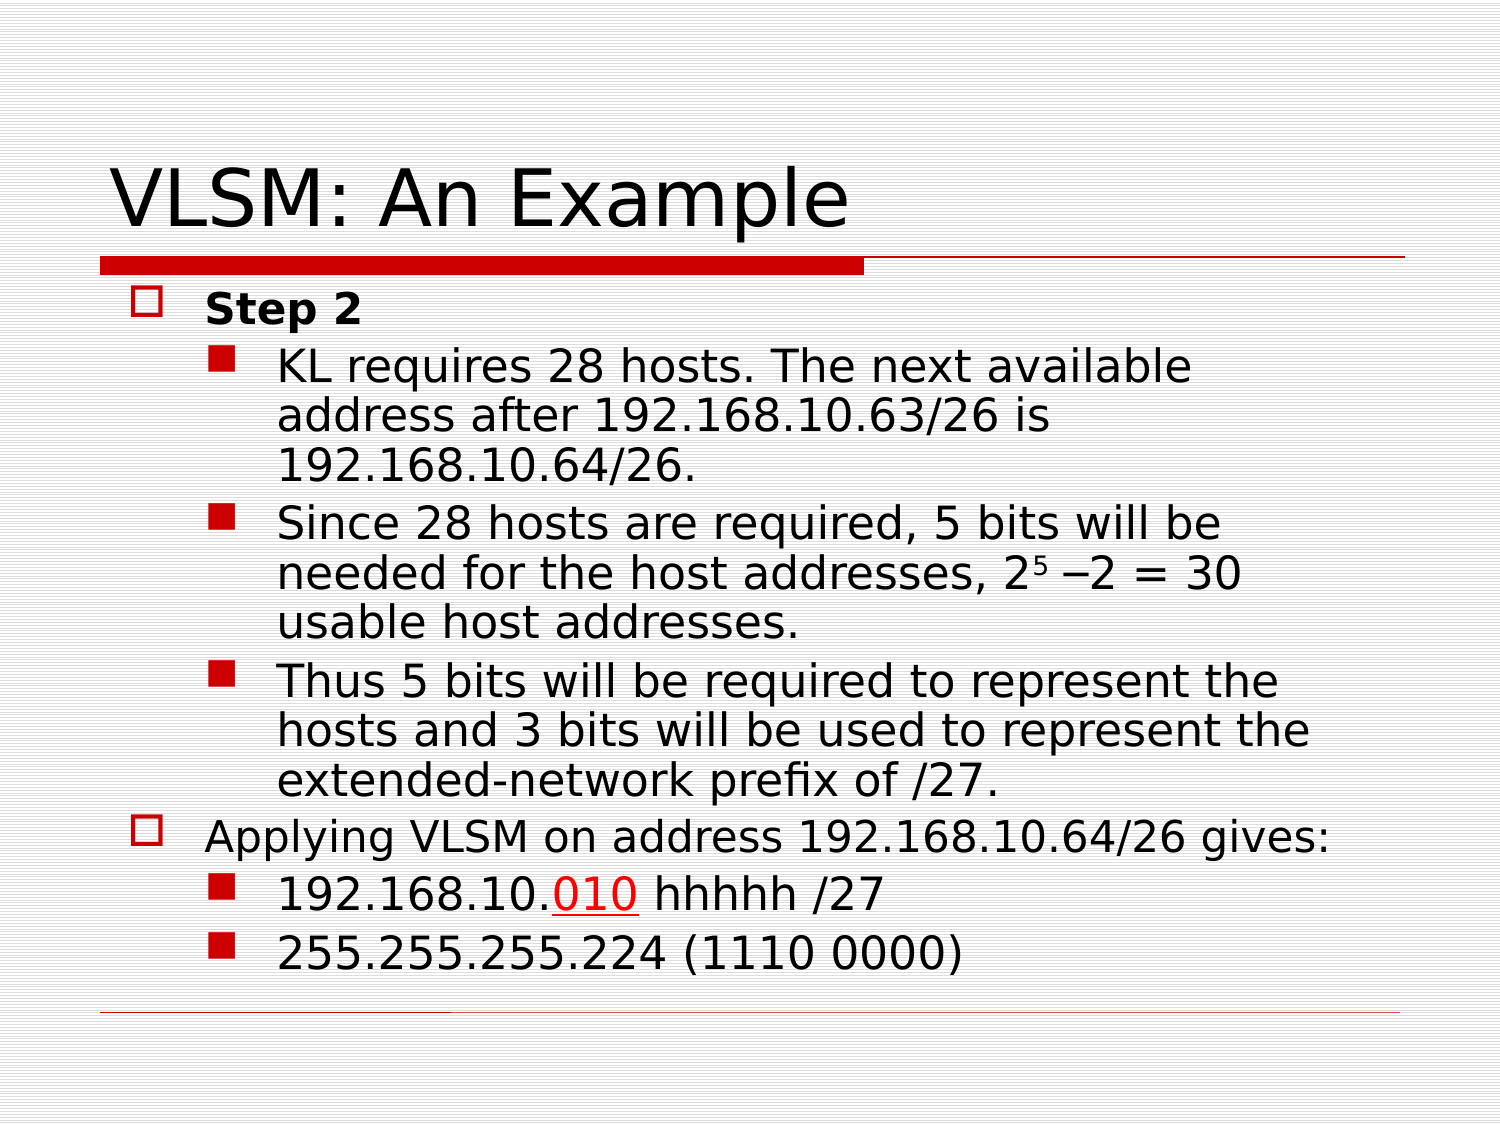

# VLSM: An Example
Step 2
KL requires 28 hosts. The next available address after 192.168.10.63/26 is 192.168.10.64/26.
Since 28 hosts are required, 5 bits will be needed for the host addresses, 25 –2 = 30 usable host addresses.
Thus 5 bits will be required to represent the hosts and 3 bits will be used to represent the extended-network prefix of /27.
Applying VLSM on address 192.168.10.64/26 gives:
192.168.10.010 hhhhh /27
255.255.255.224 (1110 0000)